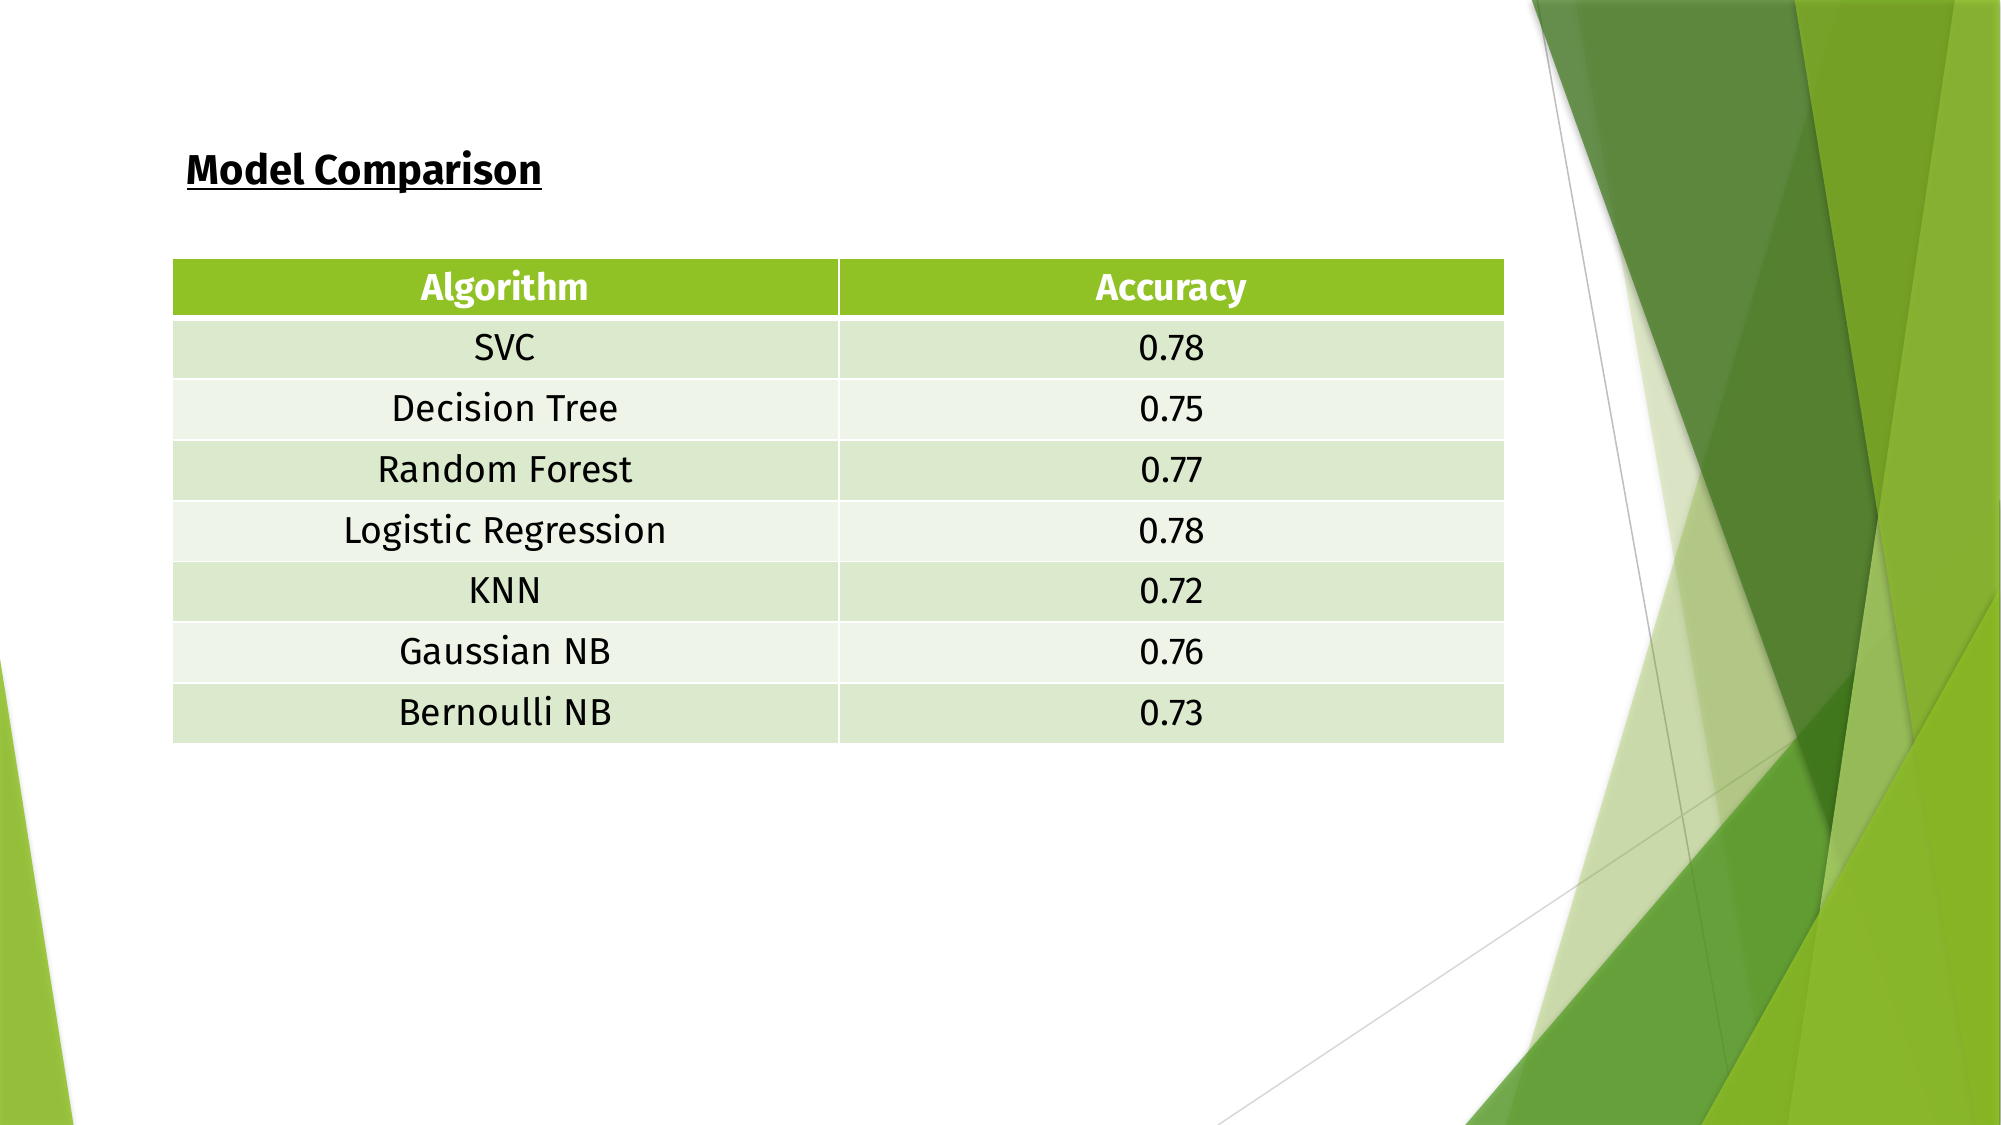

Model Comparison
| Algorithm | Accuracy |
| --- | --- |
| SVC | 0.78 |
| Decision Tree | 0.75 |
| Random Forest | 0.77 |
| Logistic Regression | 0.78 |
| KNN | 0.72 |
| Gaussian NB | 0.76 |
| Bernoulli NB | 0.73 |